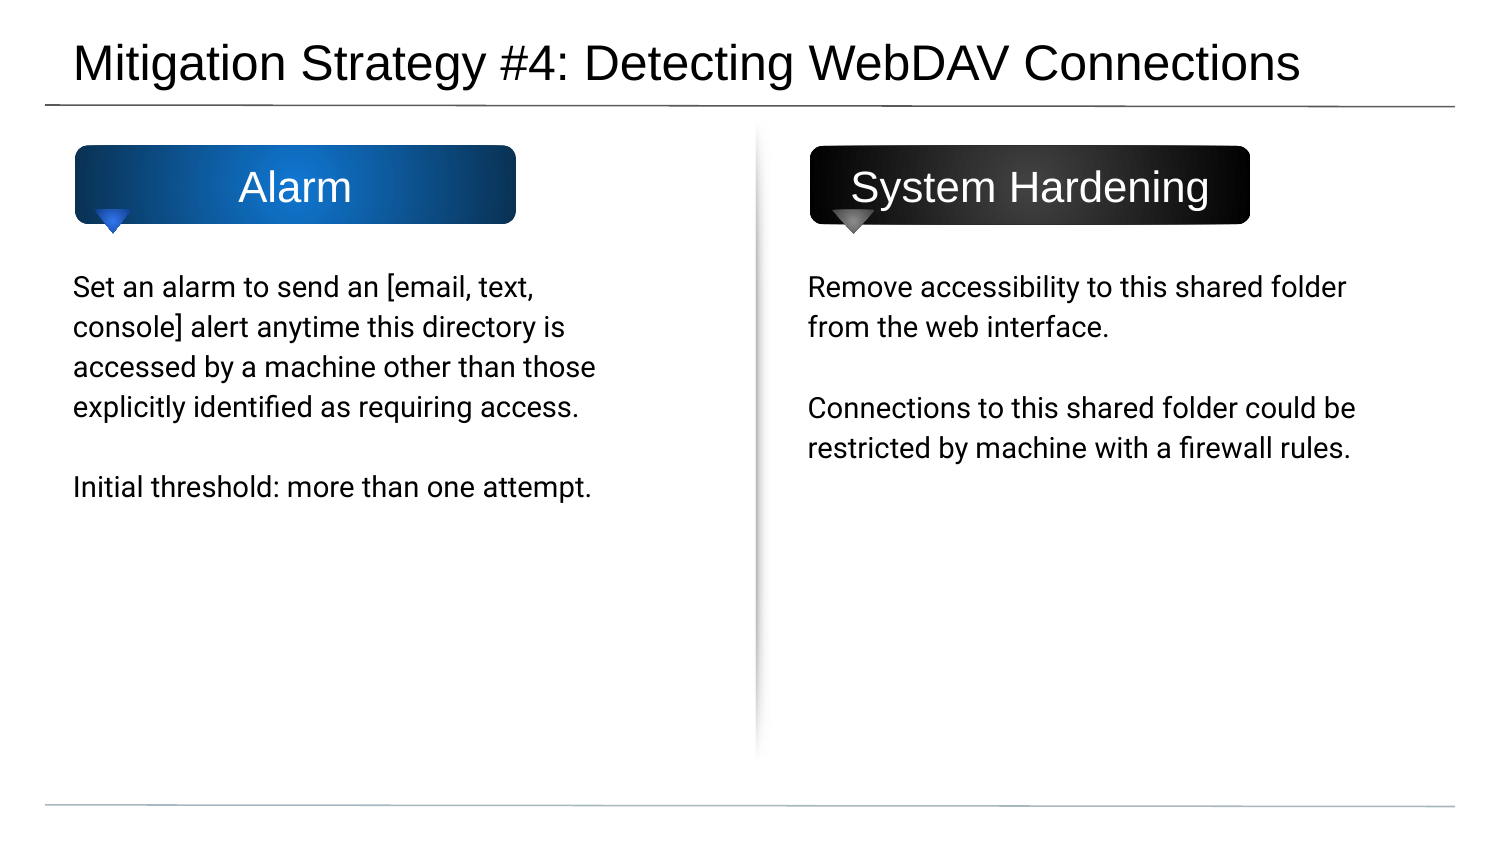

# Mitigation Strategy #4: Detecting WebDAV Connections
Set an alarm to send an [email, text, console] alert anytime this directory is accessed by a machine other than those explicitly identified as requiring access.

Initial threshold: more than one attempt.

Remove accessibility to this shared folder from the web interface.

Connections to this shared folder could be restricted by machine with a firewall rules.